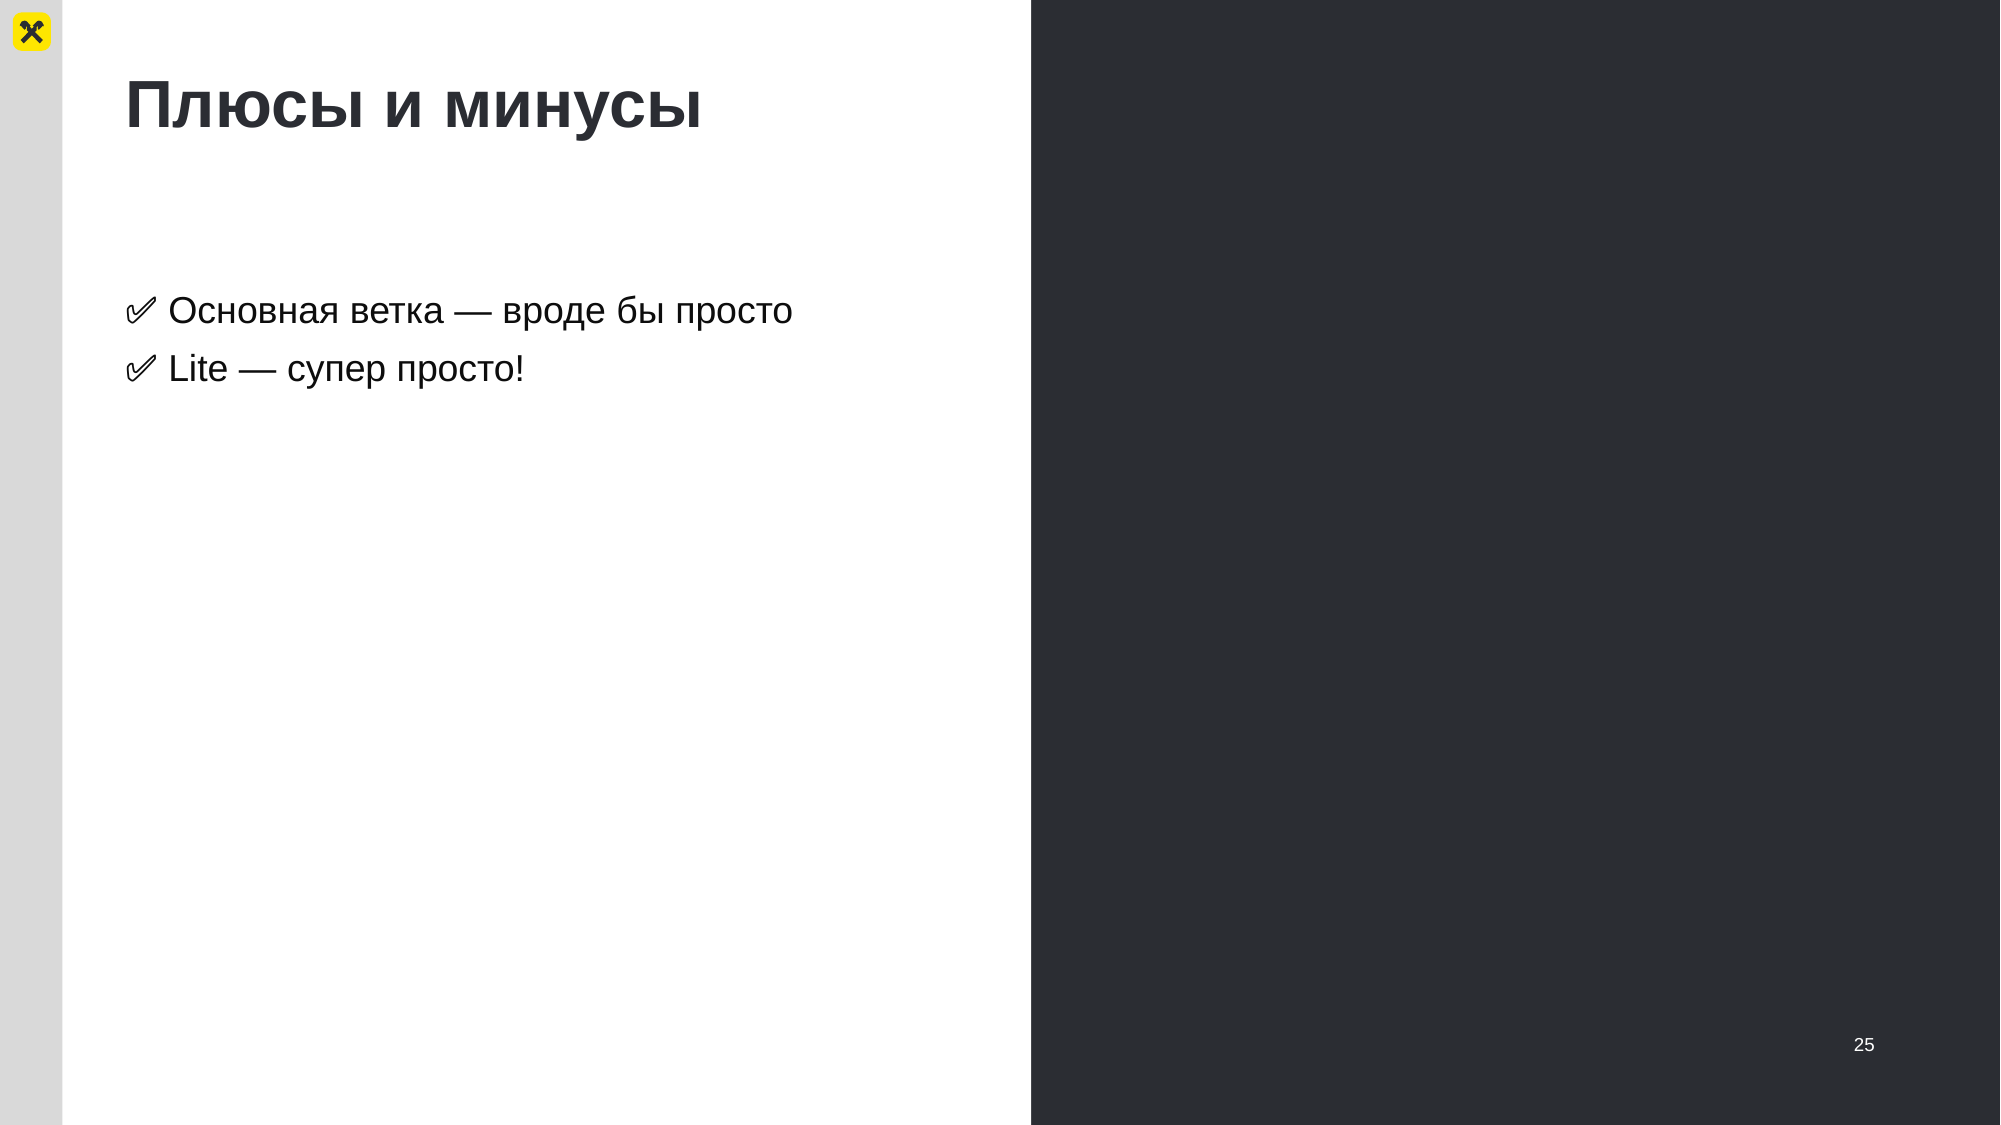

# Плюсы и минусы
✅ Основная ветка — вроде бы просто
✅ Lite — супер просто!
25